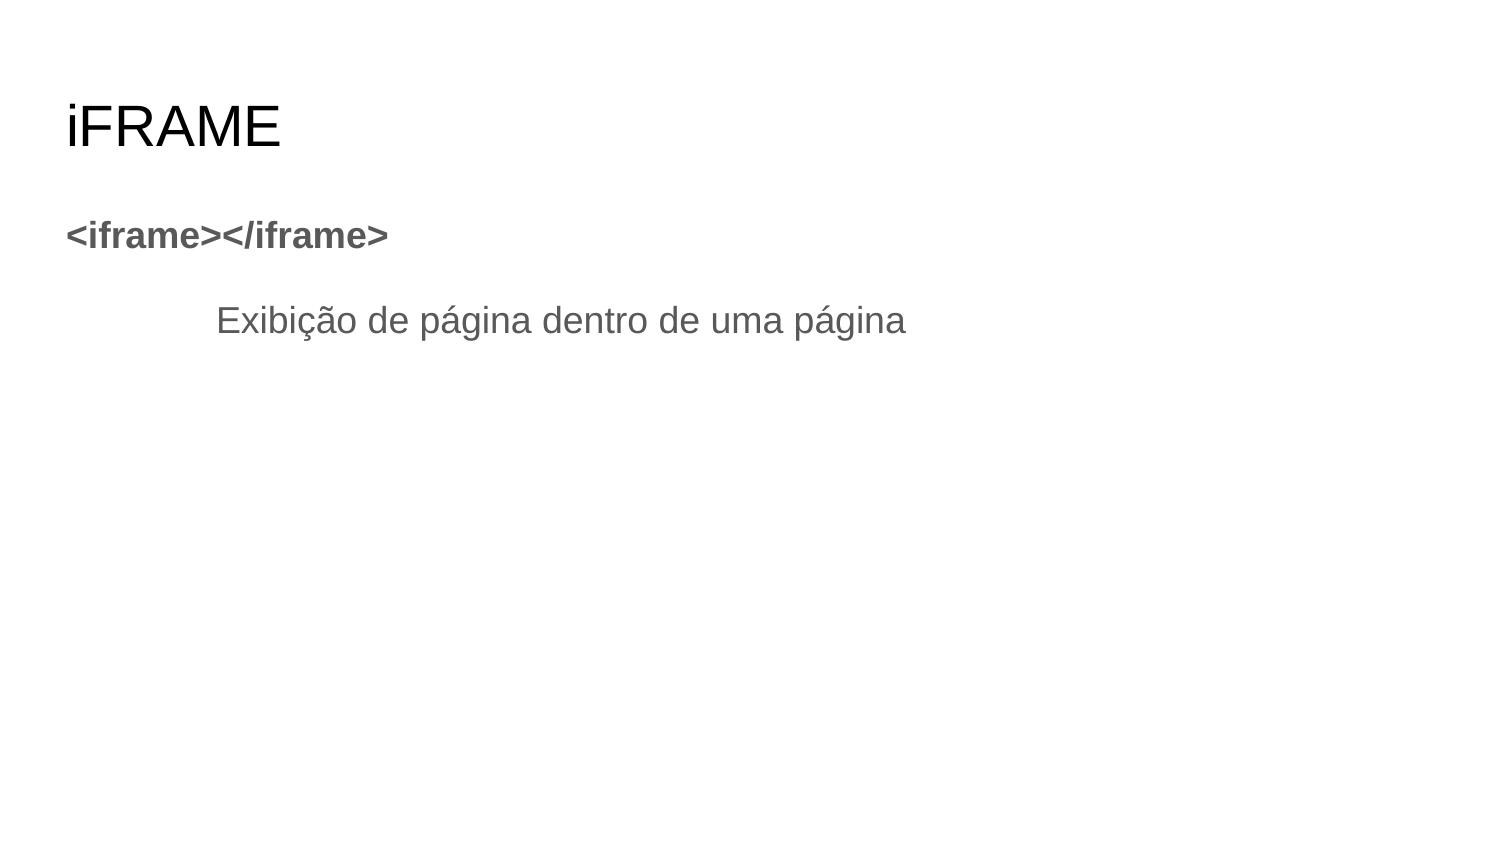

# iFRAME
<iframe></iframe>
	Exibição de página dentro de uma página